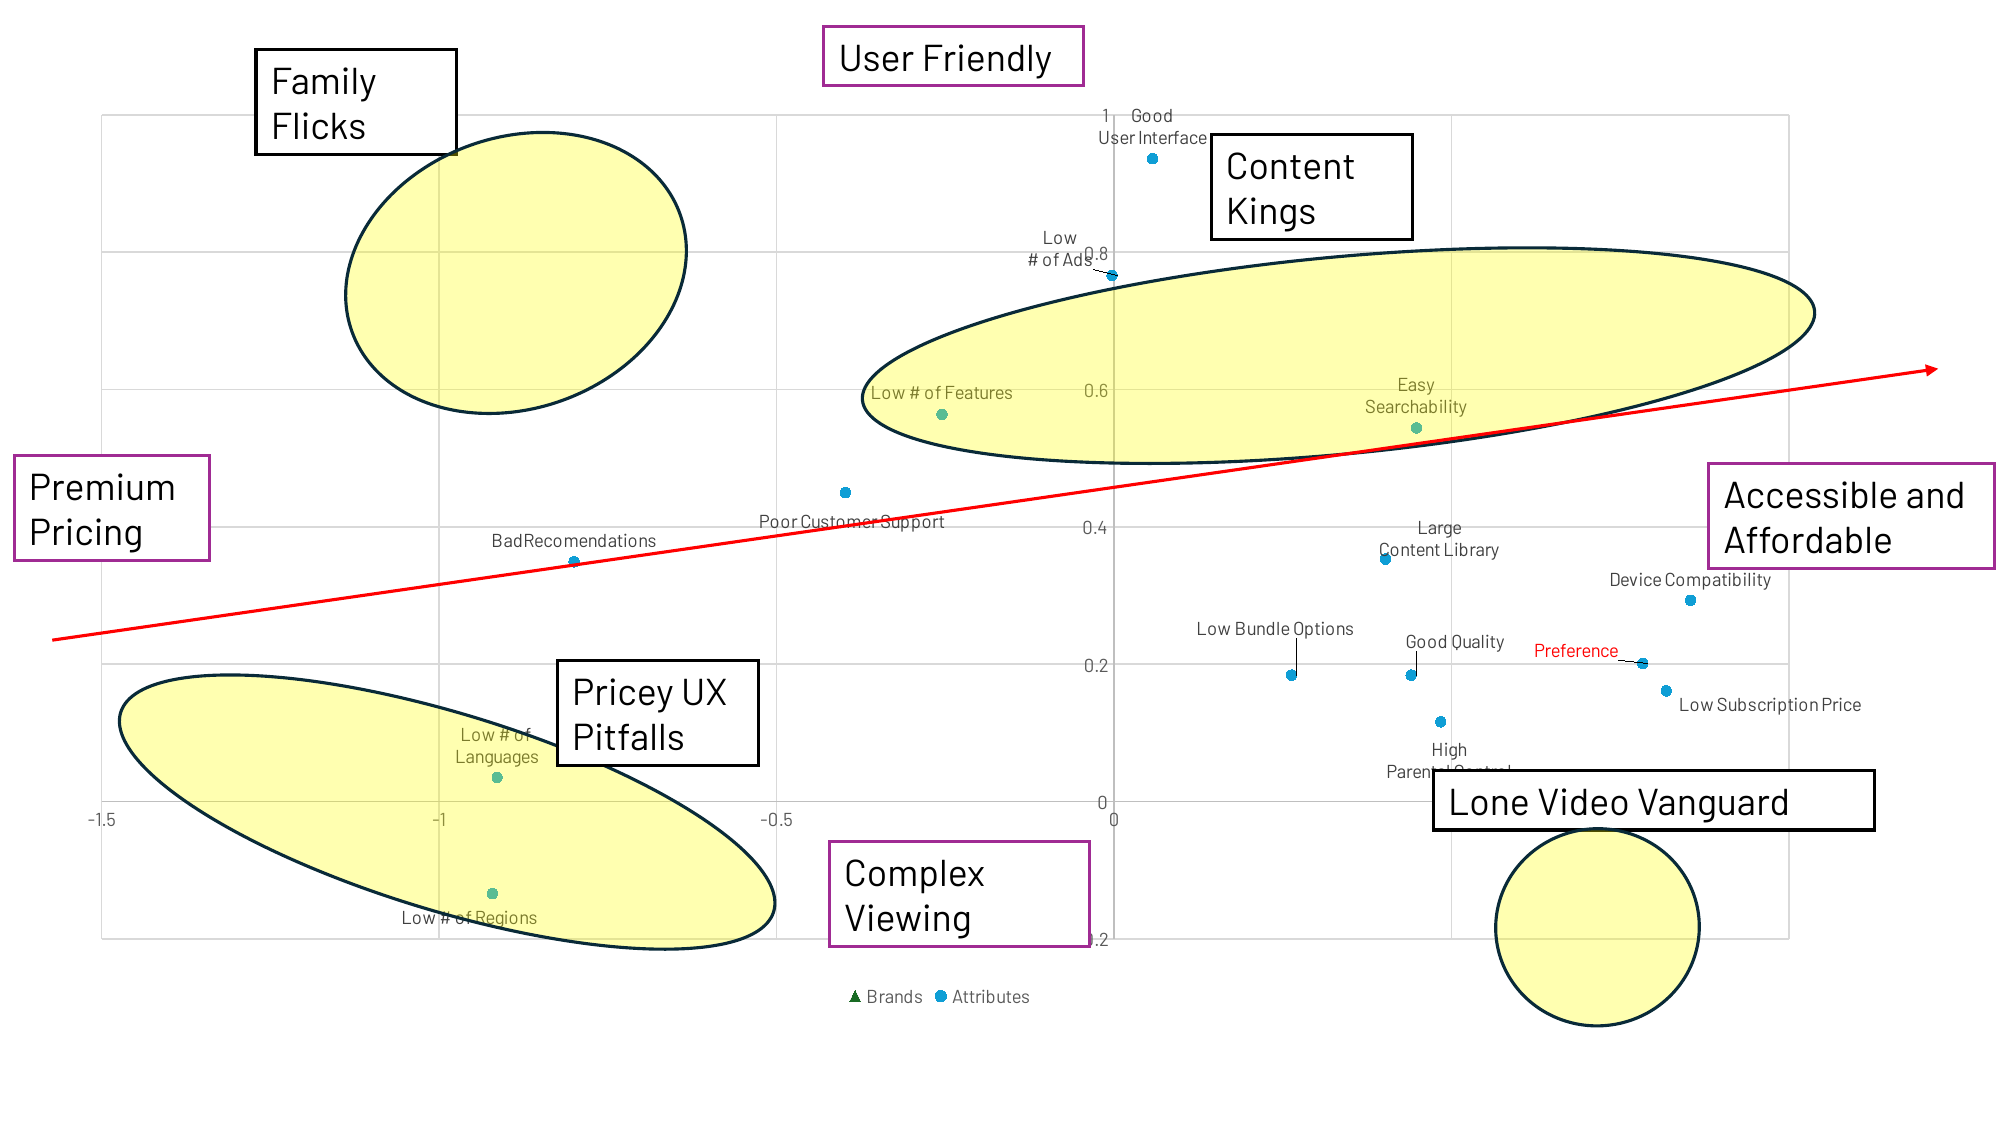

User Friendly
Family Flicks

### Chart

| Category |  |  |
|---|---|---|
Content Kings

Premium Pricing
Accessible and Affordable

Pricey UX Pitfalls
Lone Video Vanguard

Complex Viewing